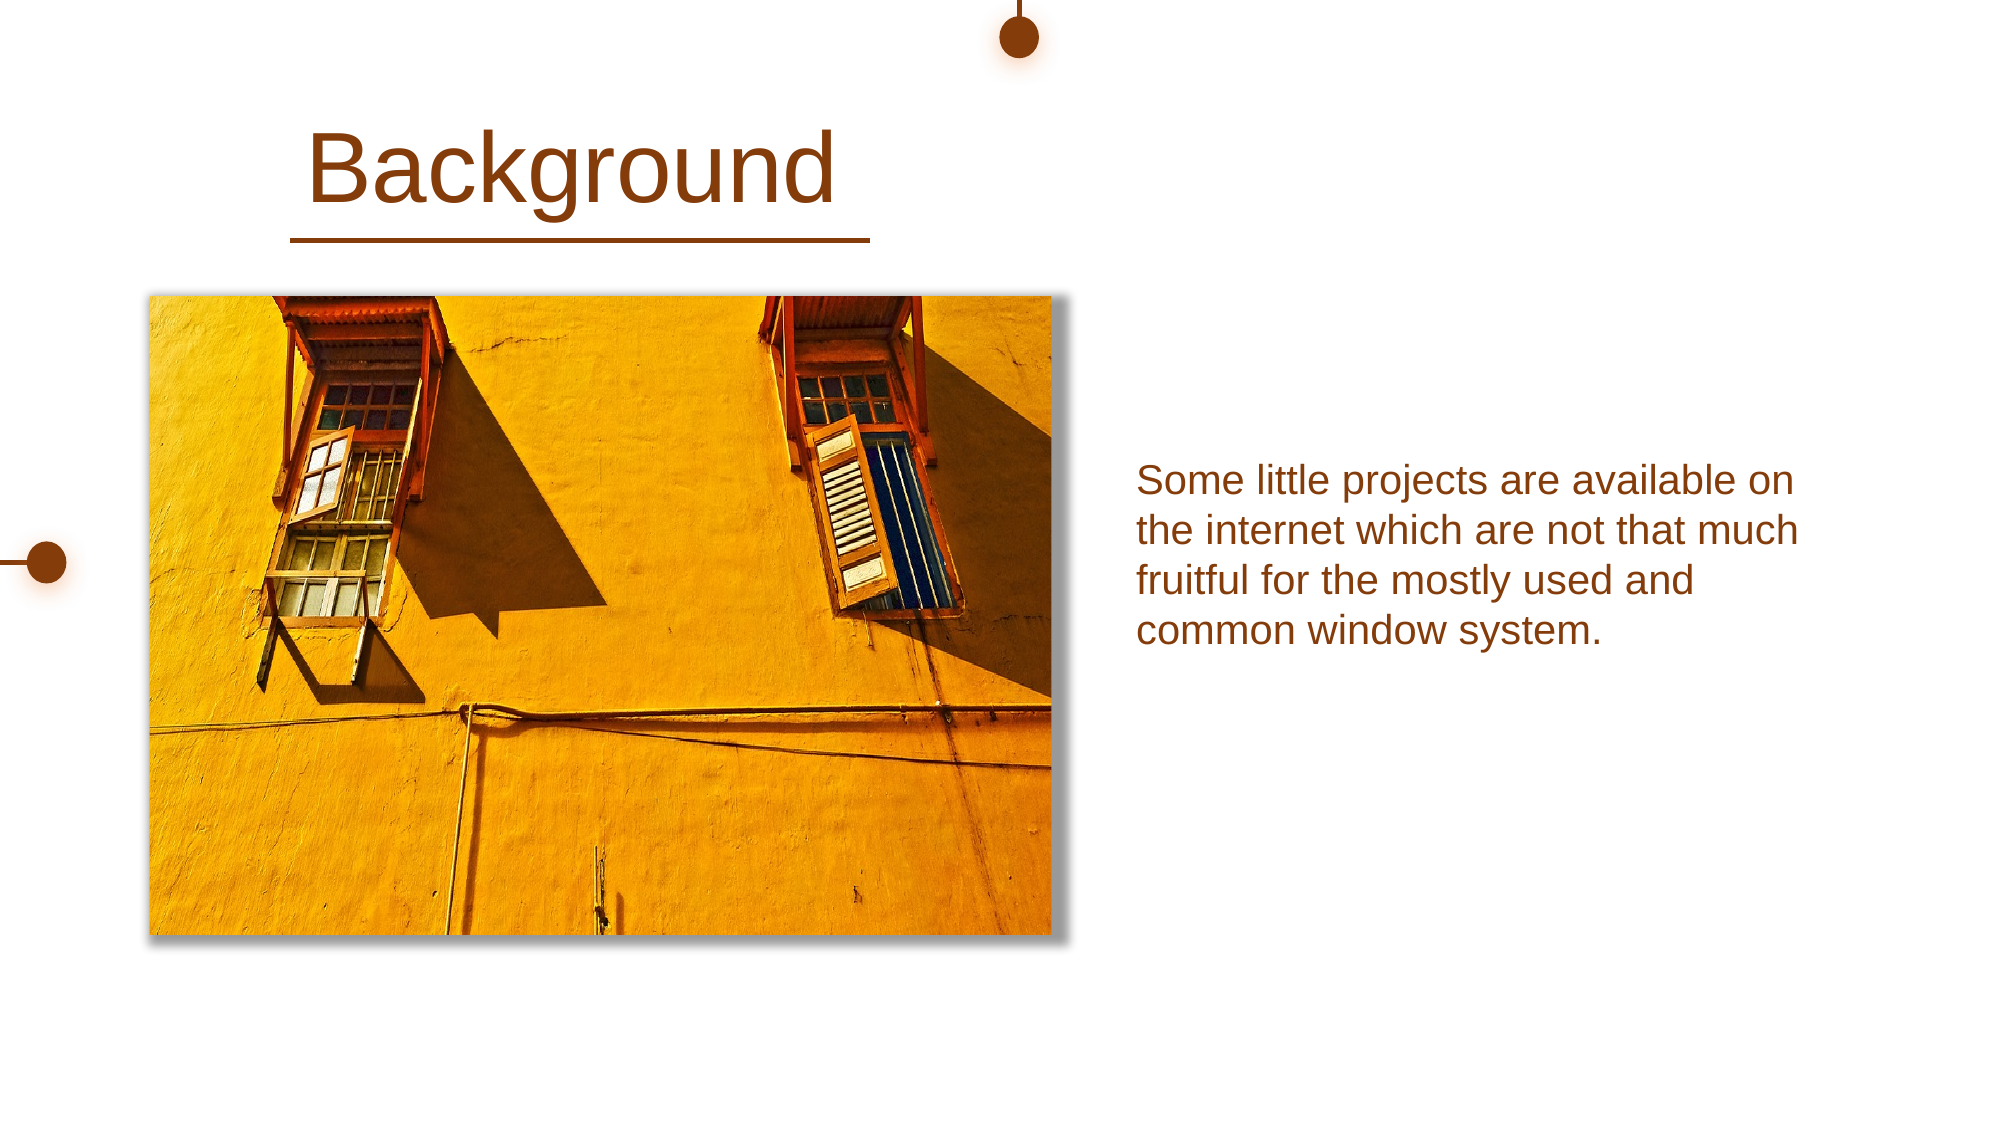

Background

Some little projects are available on the internet which are not that much fruitful for the mostly used and common window system.